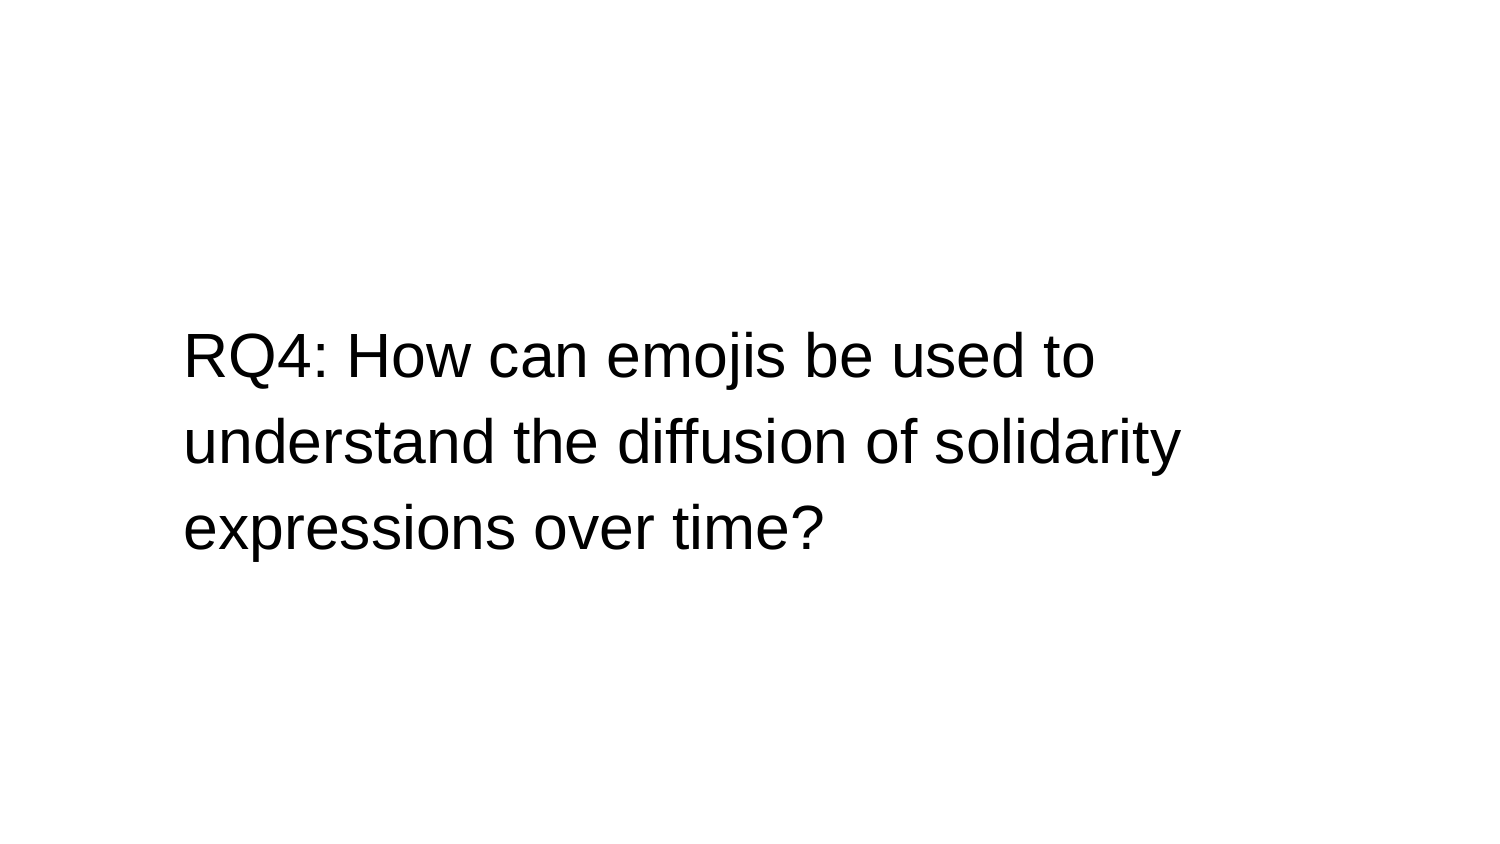

# RQ4: How can emojis be used to understand the diffusion of solidarity expressions over time?